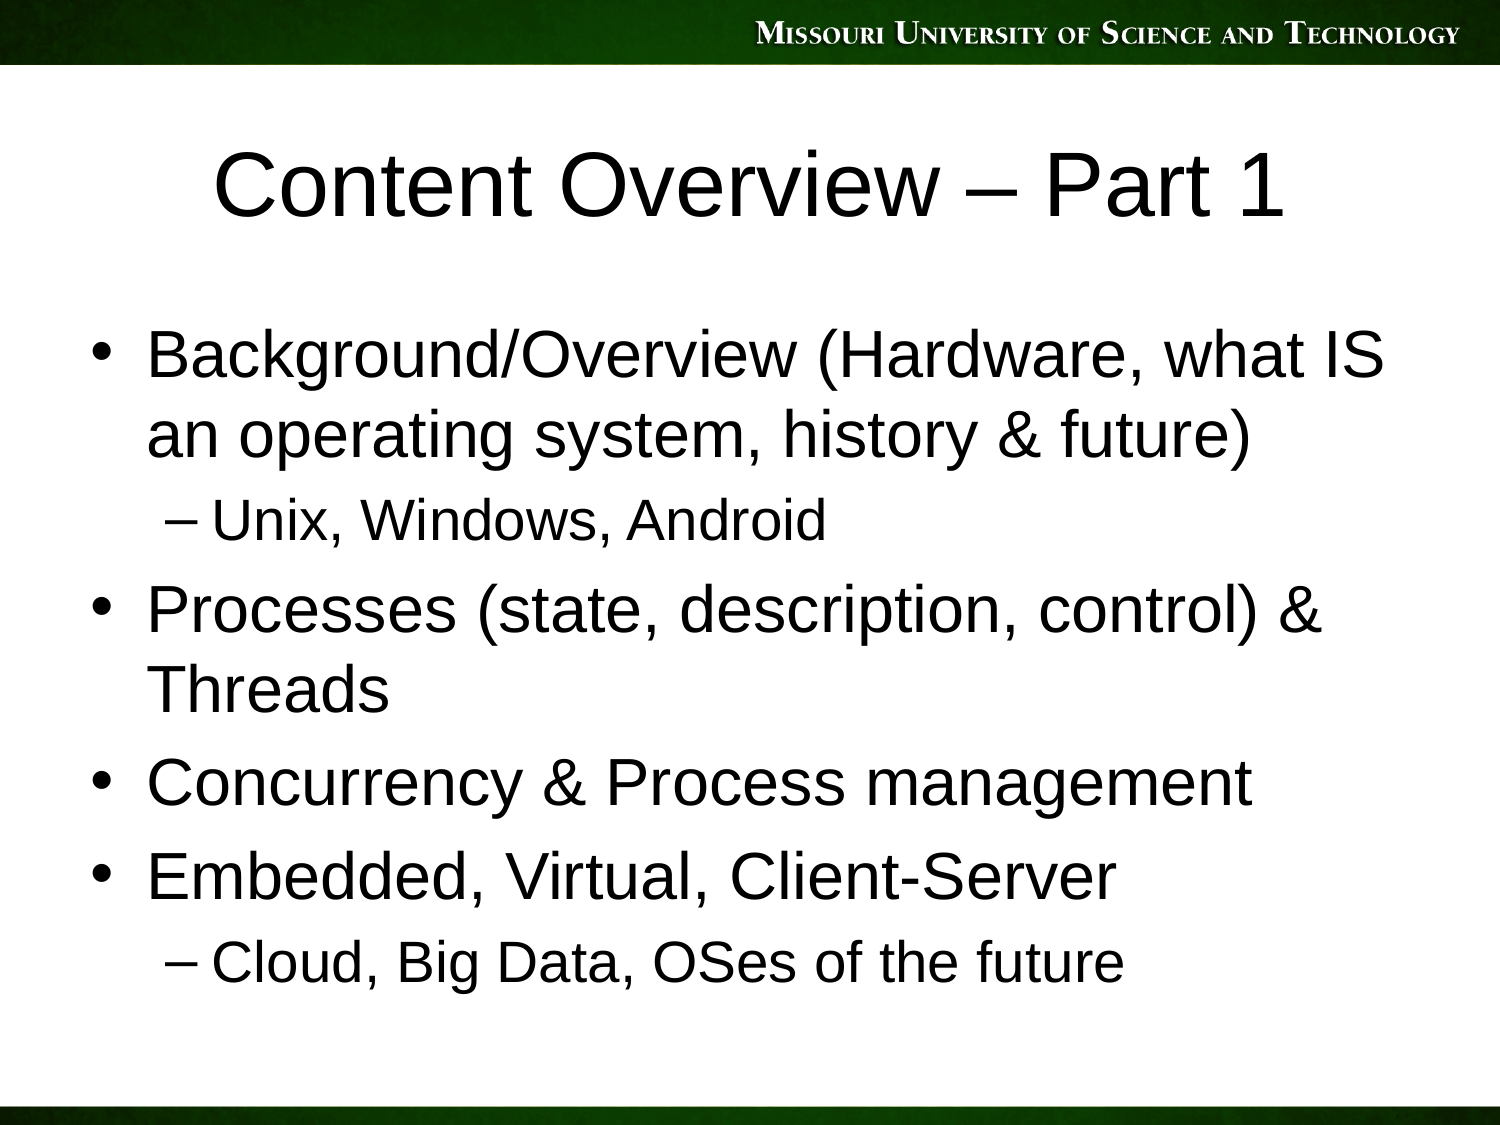

# Content Overview – Part 1
Background/Overview (Hardware, what IS an operating system, history & future)
Unix, Windows, Android
Processes (state, description, control) & Threads
Concurrency & Process management
Embedded, Virtual, Client-Server
Cloud, Big Data, OSes of the future